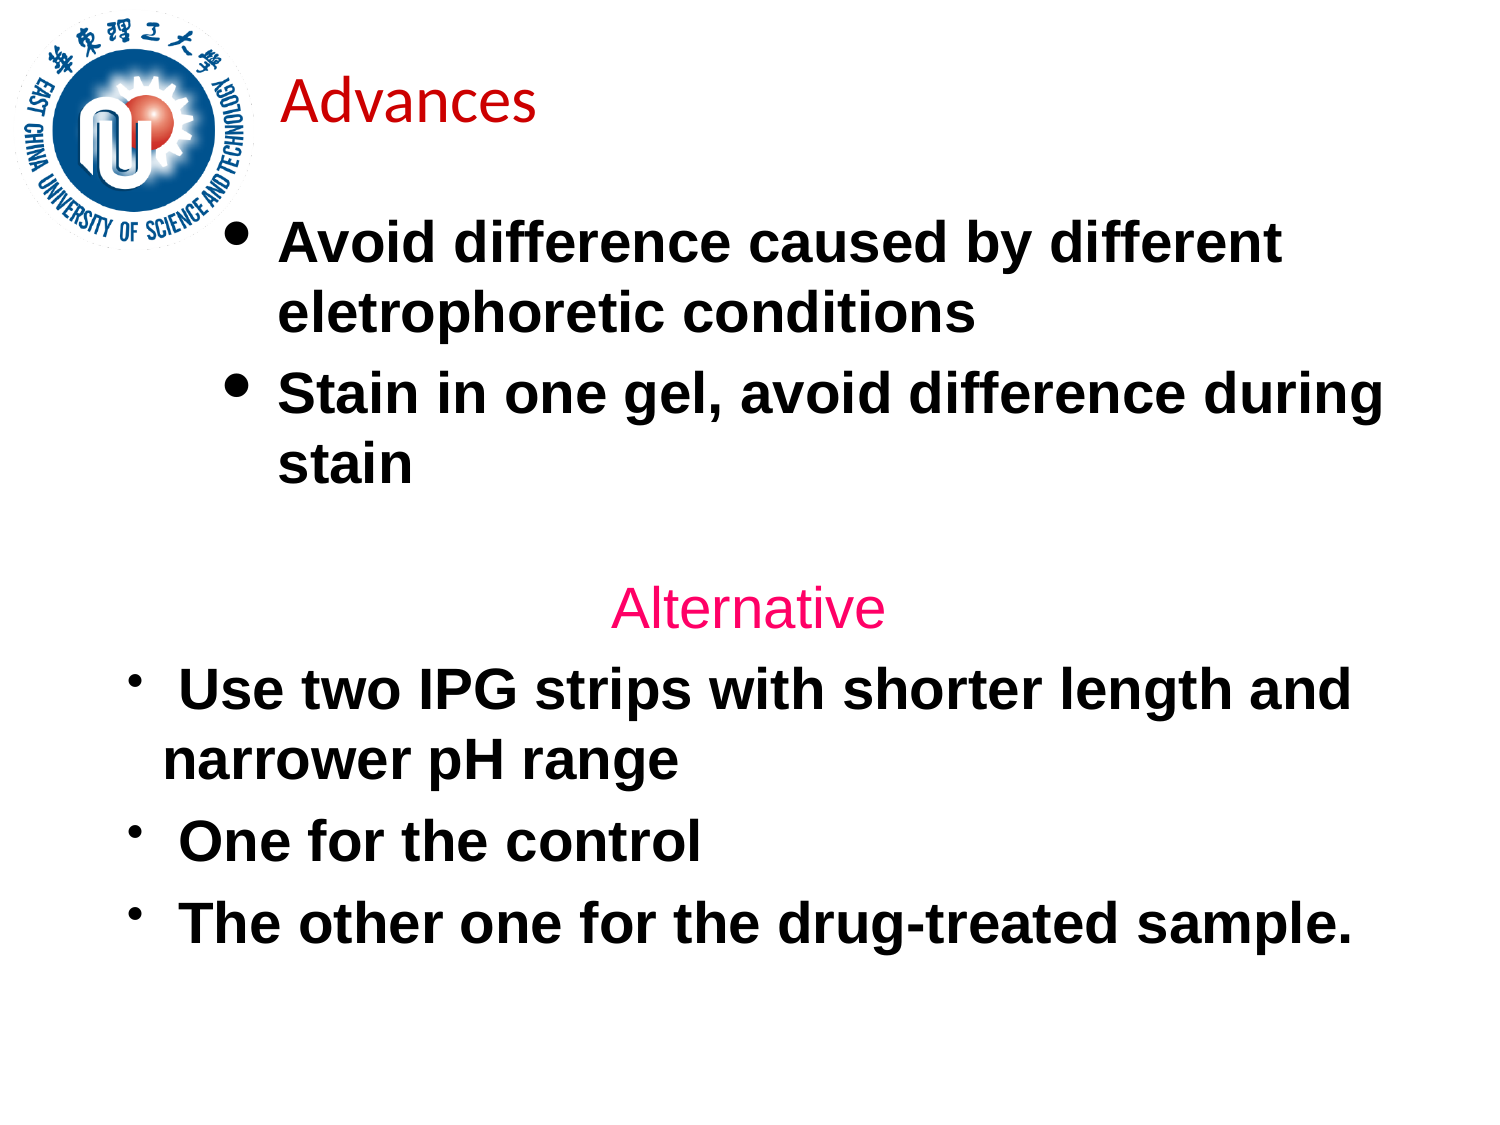

Advances
Avoid difference caused by different eletrophoretic conditions
Stain in one gel, avoid difference during stain
Alternative
 Use two IPG strips with shorter length and narrower pH range
 One for the control
 The other one for the drug-treated sample.